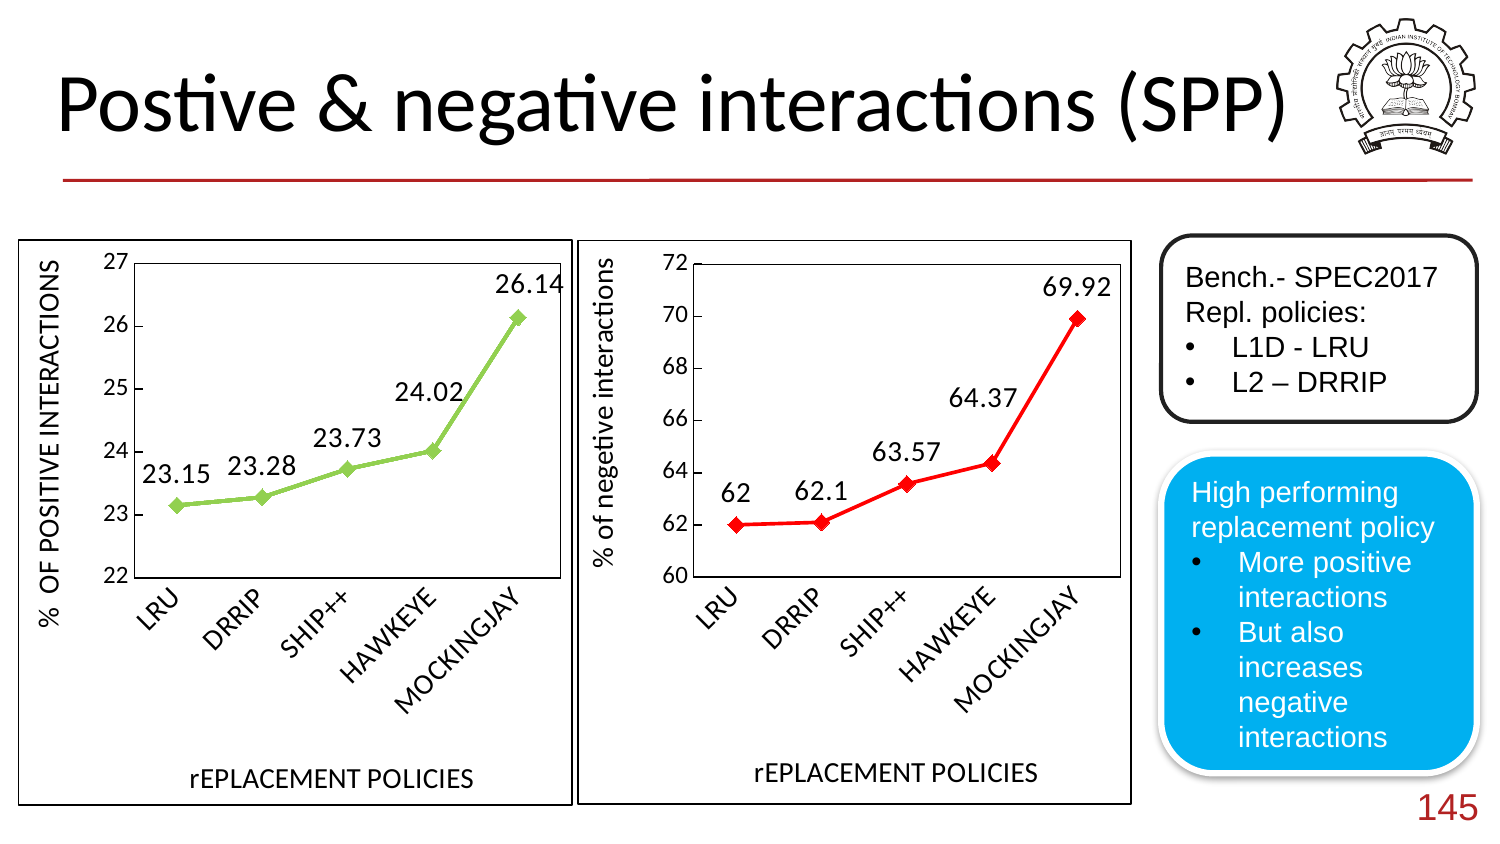

# Postive & negative interactions (SPP)
Bench.- SPEC2017
Repl. policies:
L1D - LRU
L2 – DRRIP

### Chart

| Category | Positive interactions | Positive interactions | Positive interactions | Positive interactions | Positive interactions | Positive interactions | Positive interactions | Positive interactions |
|---|---|---|---|---|---|---|---|---|
| LRU | 23.15 | 23.15 | 23.15 | 23.15 | 23.15 | 23.15 | 23.15 | 23.15 |
| DRRIP | 23.28 | 23.28 | 23.28 | 23.28 | 23.28 | 23.28 | 23.28 | 23.28 |
| SHIP++ | 23.73 | 23.73 | 23.73 | 23.73 | 23.73 | 23.73 | 23.73 | 23.73 |
| HAWKEYE | 24.02 | 24.02 | 24.02 | 24.02 | 24.02 | 24.02 | 24.02 | 24.02 |
| MOCKINGJAY | 26.14 | 26.14 | 26.14 | 26.14 | 26.14 | 26.14 | 26.14 | 26.14 |

### Chart

| Category | Negative interactions |
|---|---|
| LRU | 62.0 |
| DRRIP | 62.1 |
| SHIP++ | 63.57 |
| HAWKEYE | 64.37 |
| MOCKINGJAY | 69.92 |
High performing replacement policy
More positive interactions
But also increases negative interactions
145